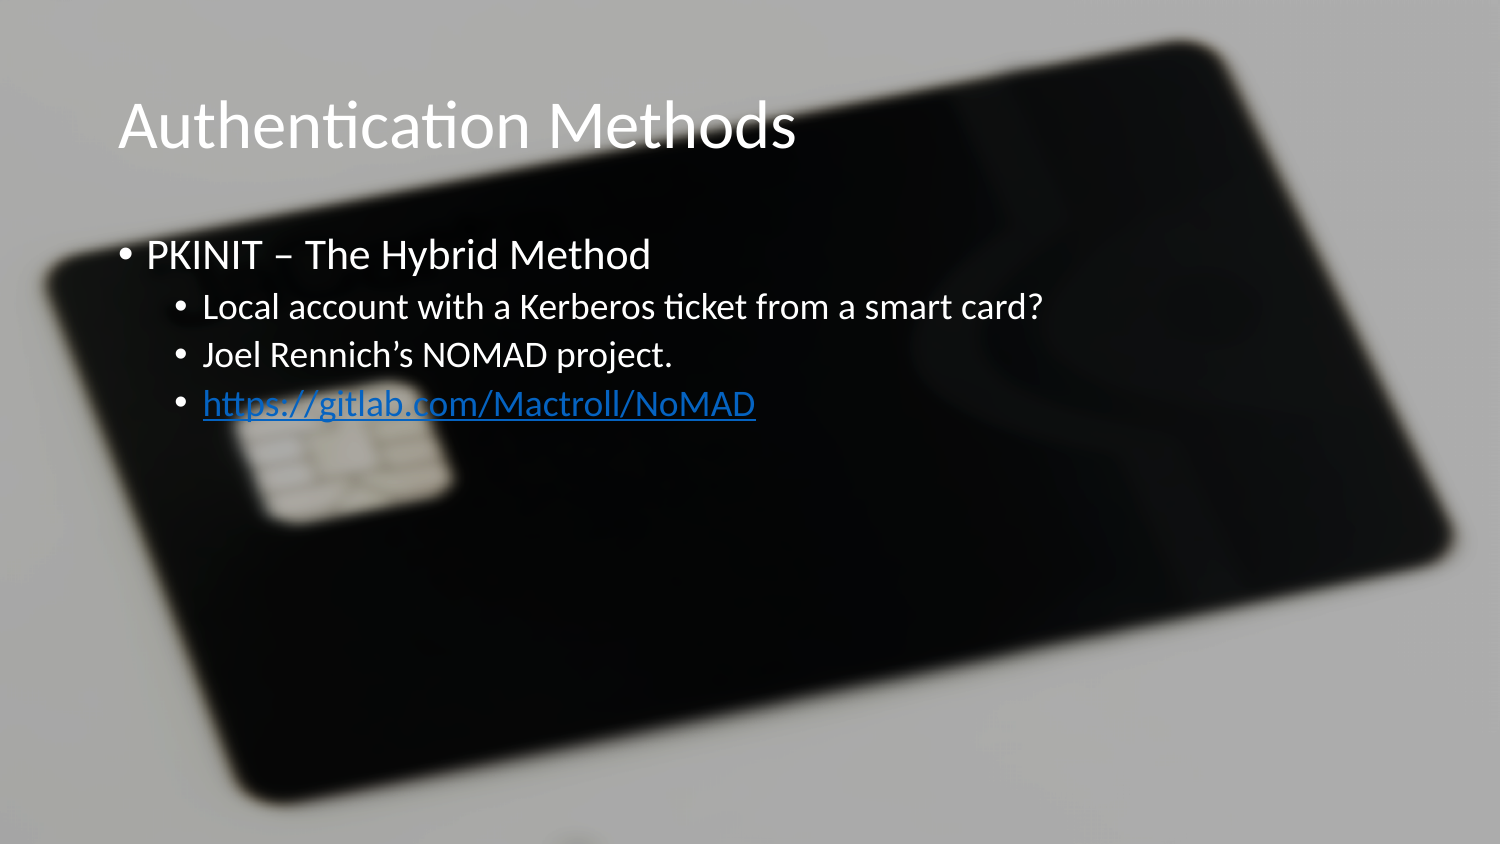

# Authentication Methods
PKINIT – The Hybrid Method
Local account with a Kerberos ticket from a smart card?
Joel Rennich’s NOMAD project.
https://gitlab.com/Mactroll/NoMAD